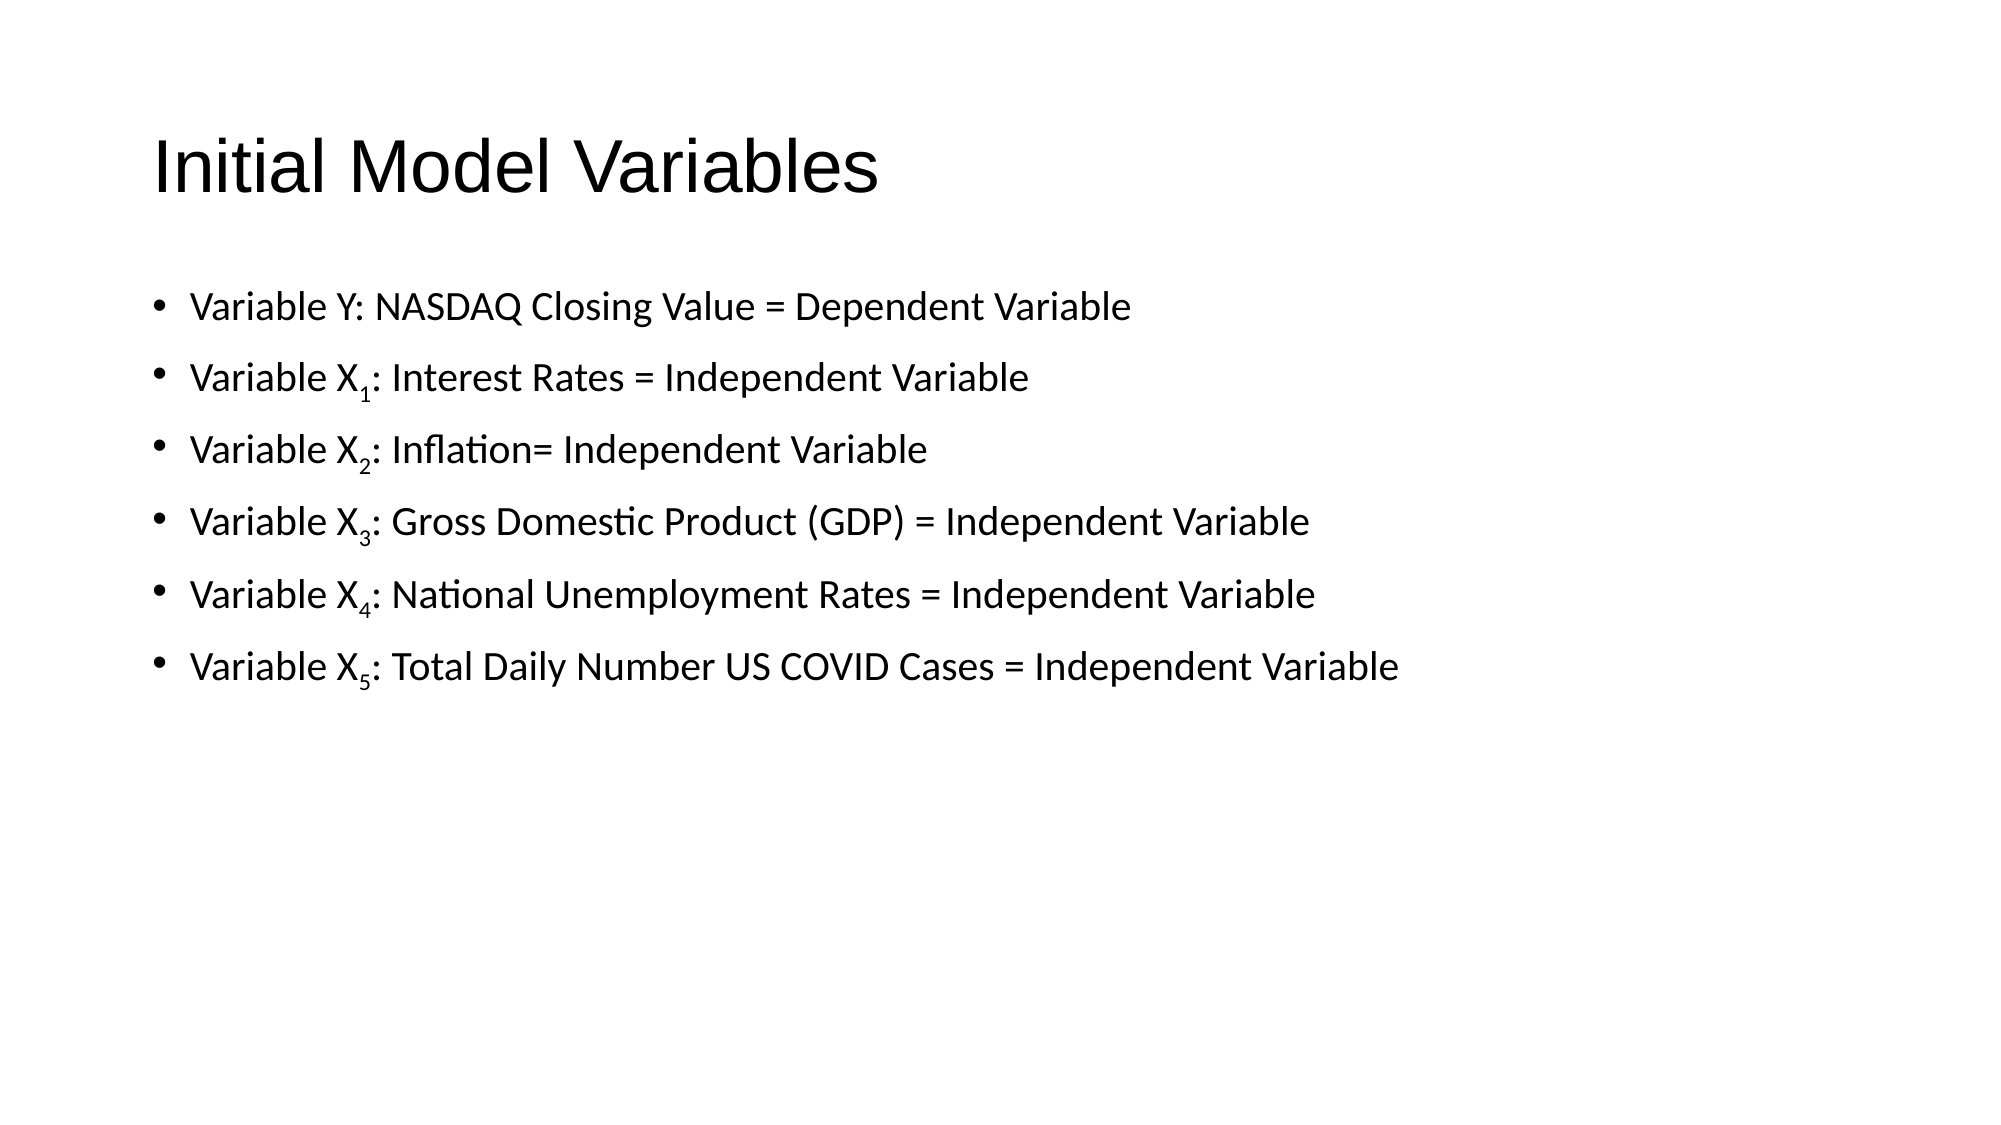

# Initial Model Variables
Variable Y: NASDAQ Closing Value = Dependent Variable
Variable X1: Interest Rates = Independent Variable
Variable X2: Inflation= Independent Variable
Variable X3: Gross Domestic Product (GDP) = Independent Variable
Variable X4: National Unemployment Rates = Independent Variable
Variable X5: Total Daily Number US COVID Cases = Independent Variable